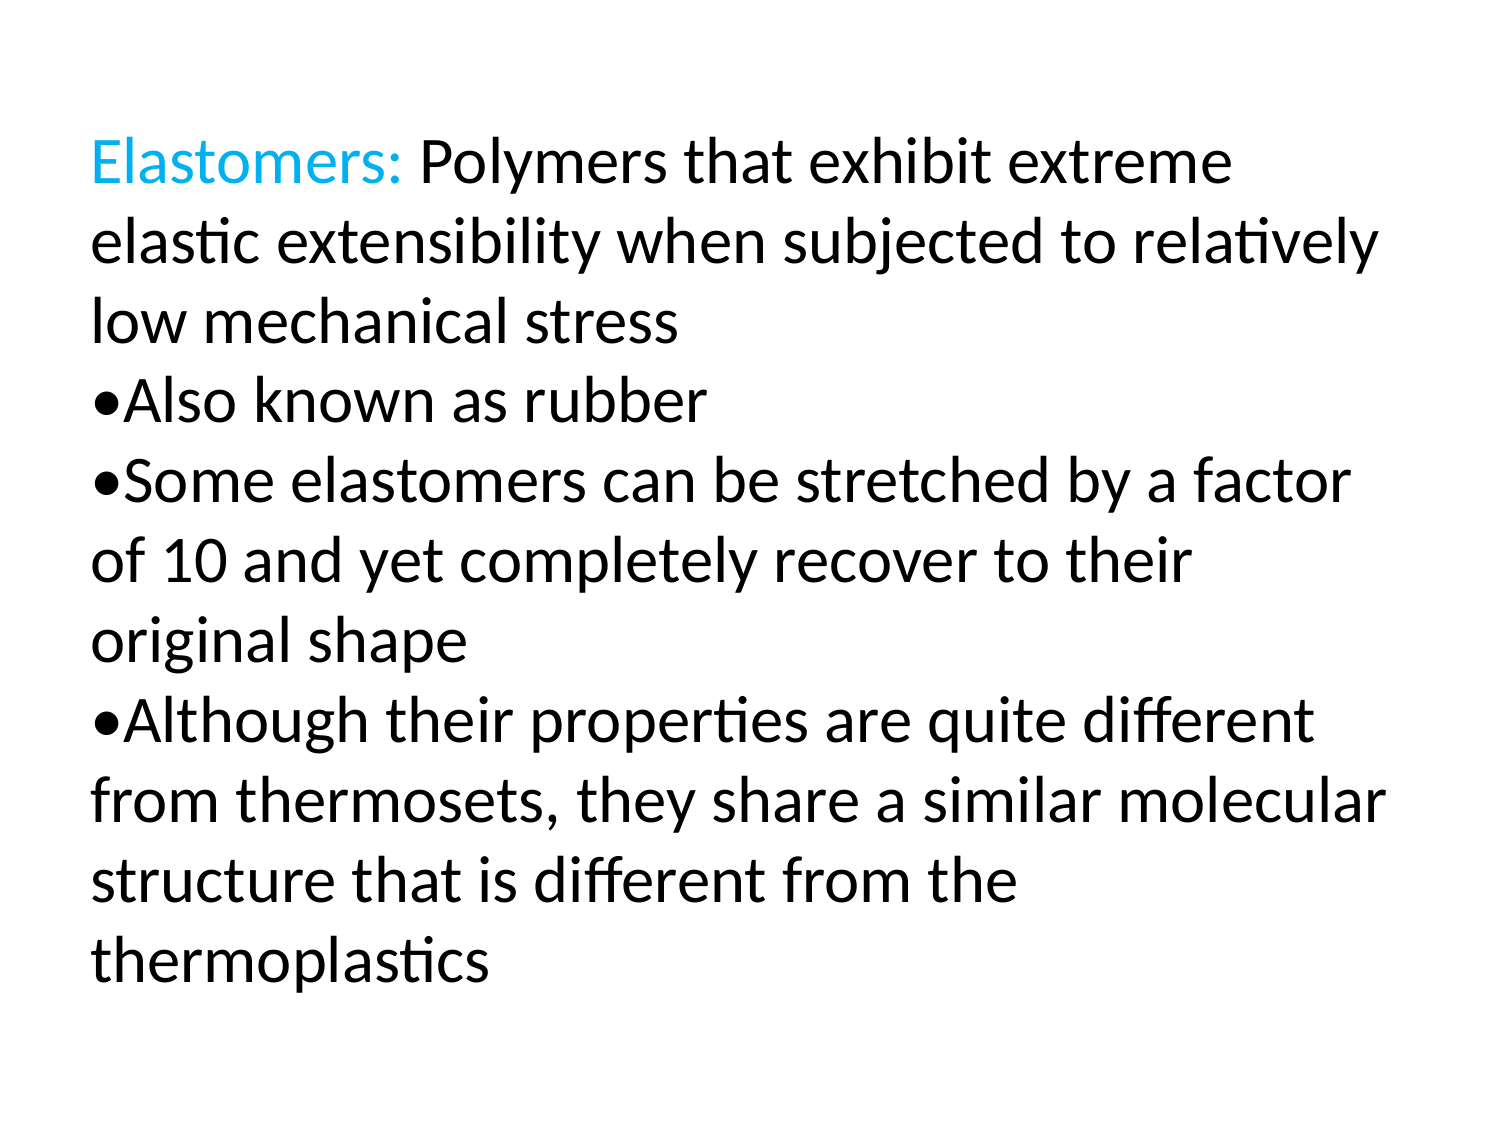

# Elastomers: Polymers that exhibit extreme elastic extensibility when subjected to relatively low mechanical stress •Also known as rubber •Some elastomers can be stretched by a factor of 10 and yet completely recover to their original shape •Although their properties are quite different from thermosets, they share a similar molecular structure that is different from the thermoplastics